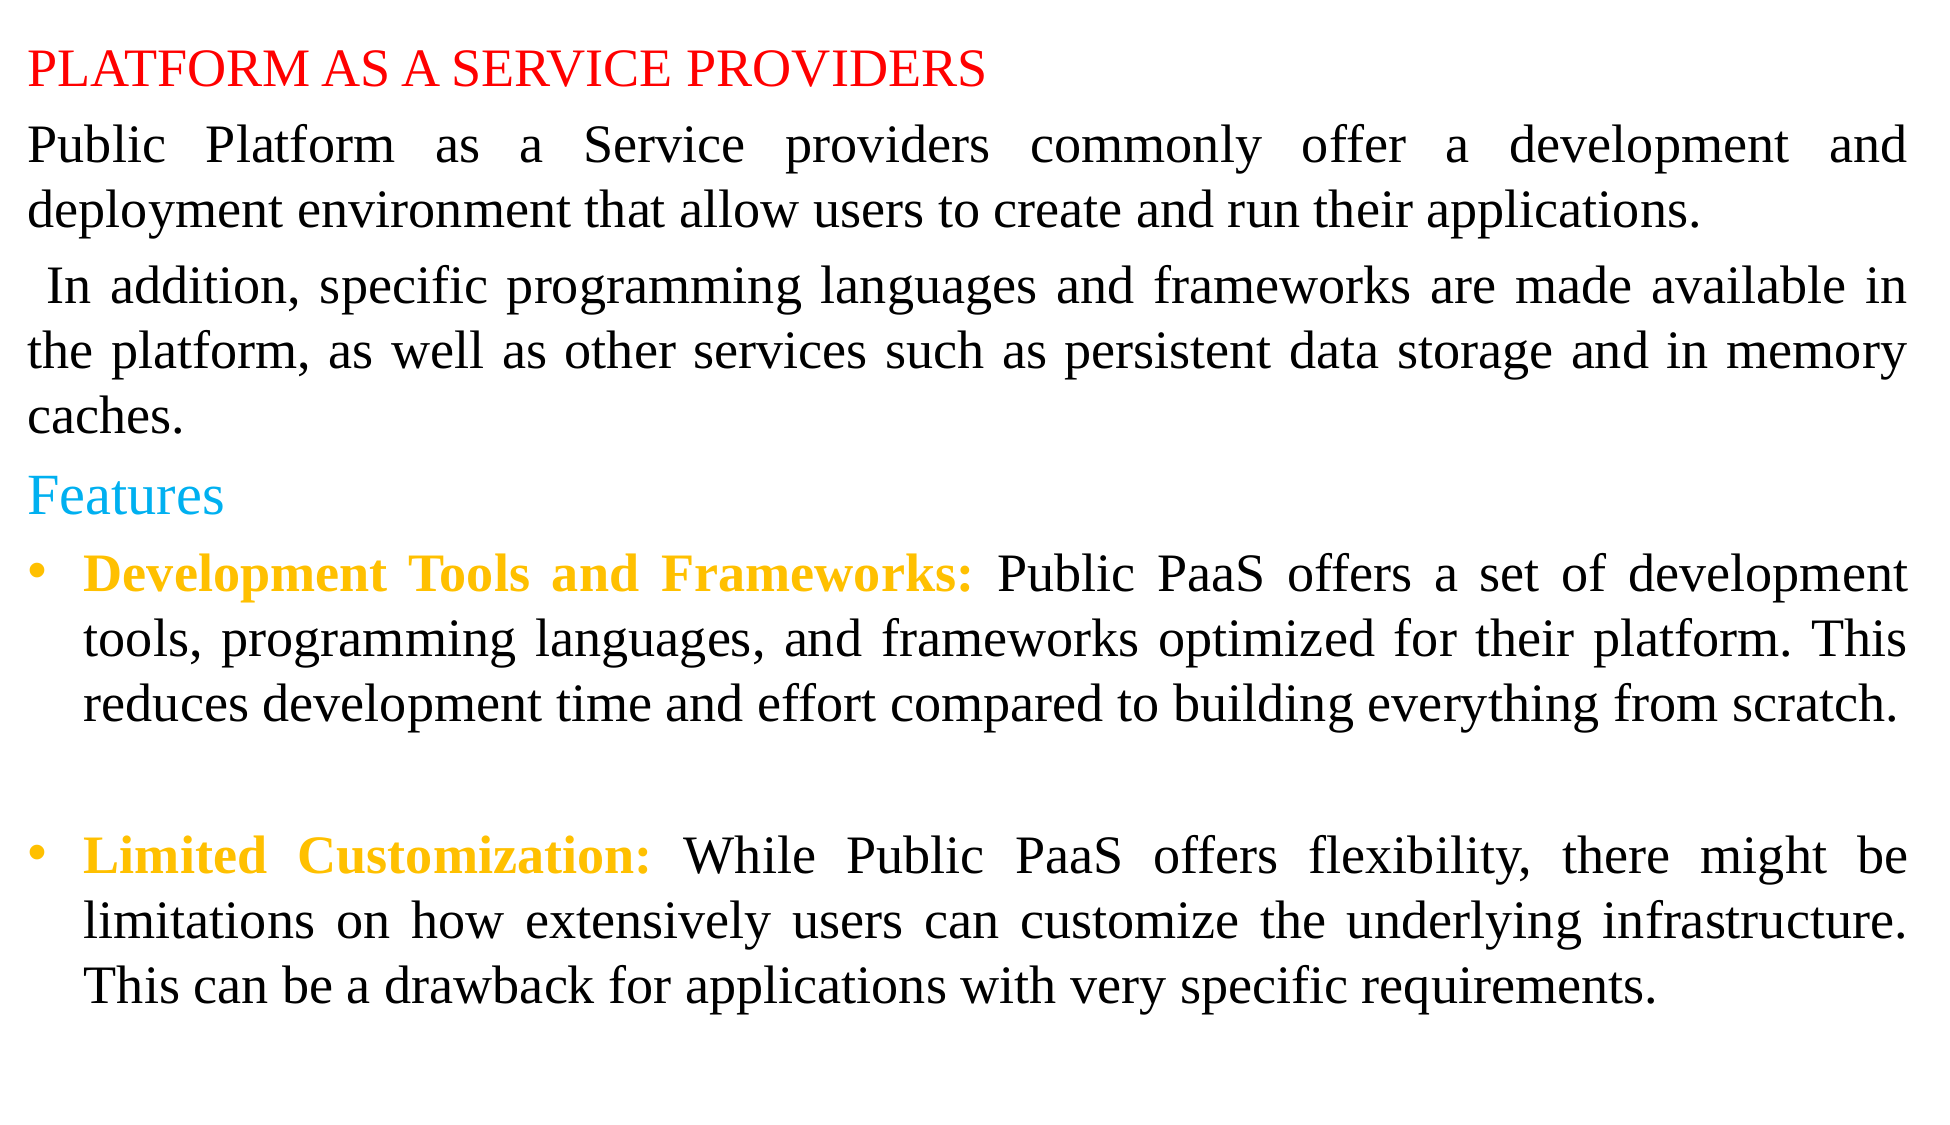

PLATFORM AS A SERVICE PROVIDERS
Public Platform as a Service providers commonly offer a development and deployment environment that allow users to create and run their applications.
 In addition, specific programming languages and frameworks are made available in the platform, as well as other services such as persistent data storage and in memory caches.
Features
Development Tools and Frameworks: Public PaaS offers a set of development tools, programming languages, and frameworks optimized for their platform. This reduces development time and effort compared to building everything from scratch.

Limited Customization: While Public PaaS offers flexibility, there might be limitations on how extensively users can customize the underlying infrastructure. This can be a drawback for applications with very specific requirements.